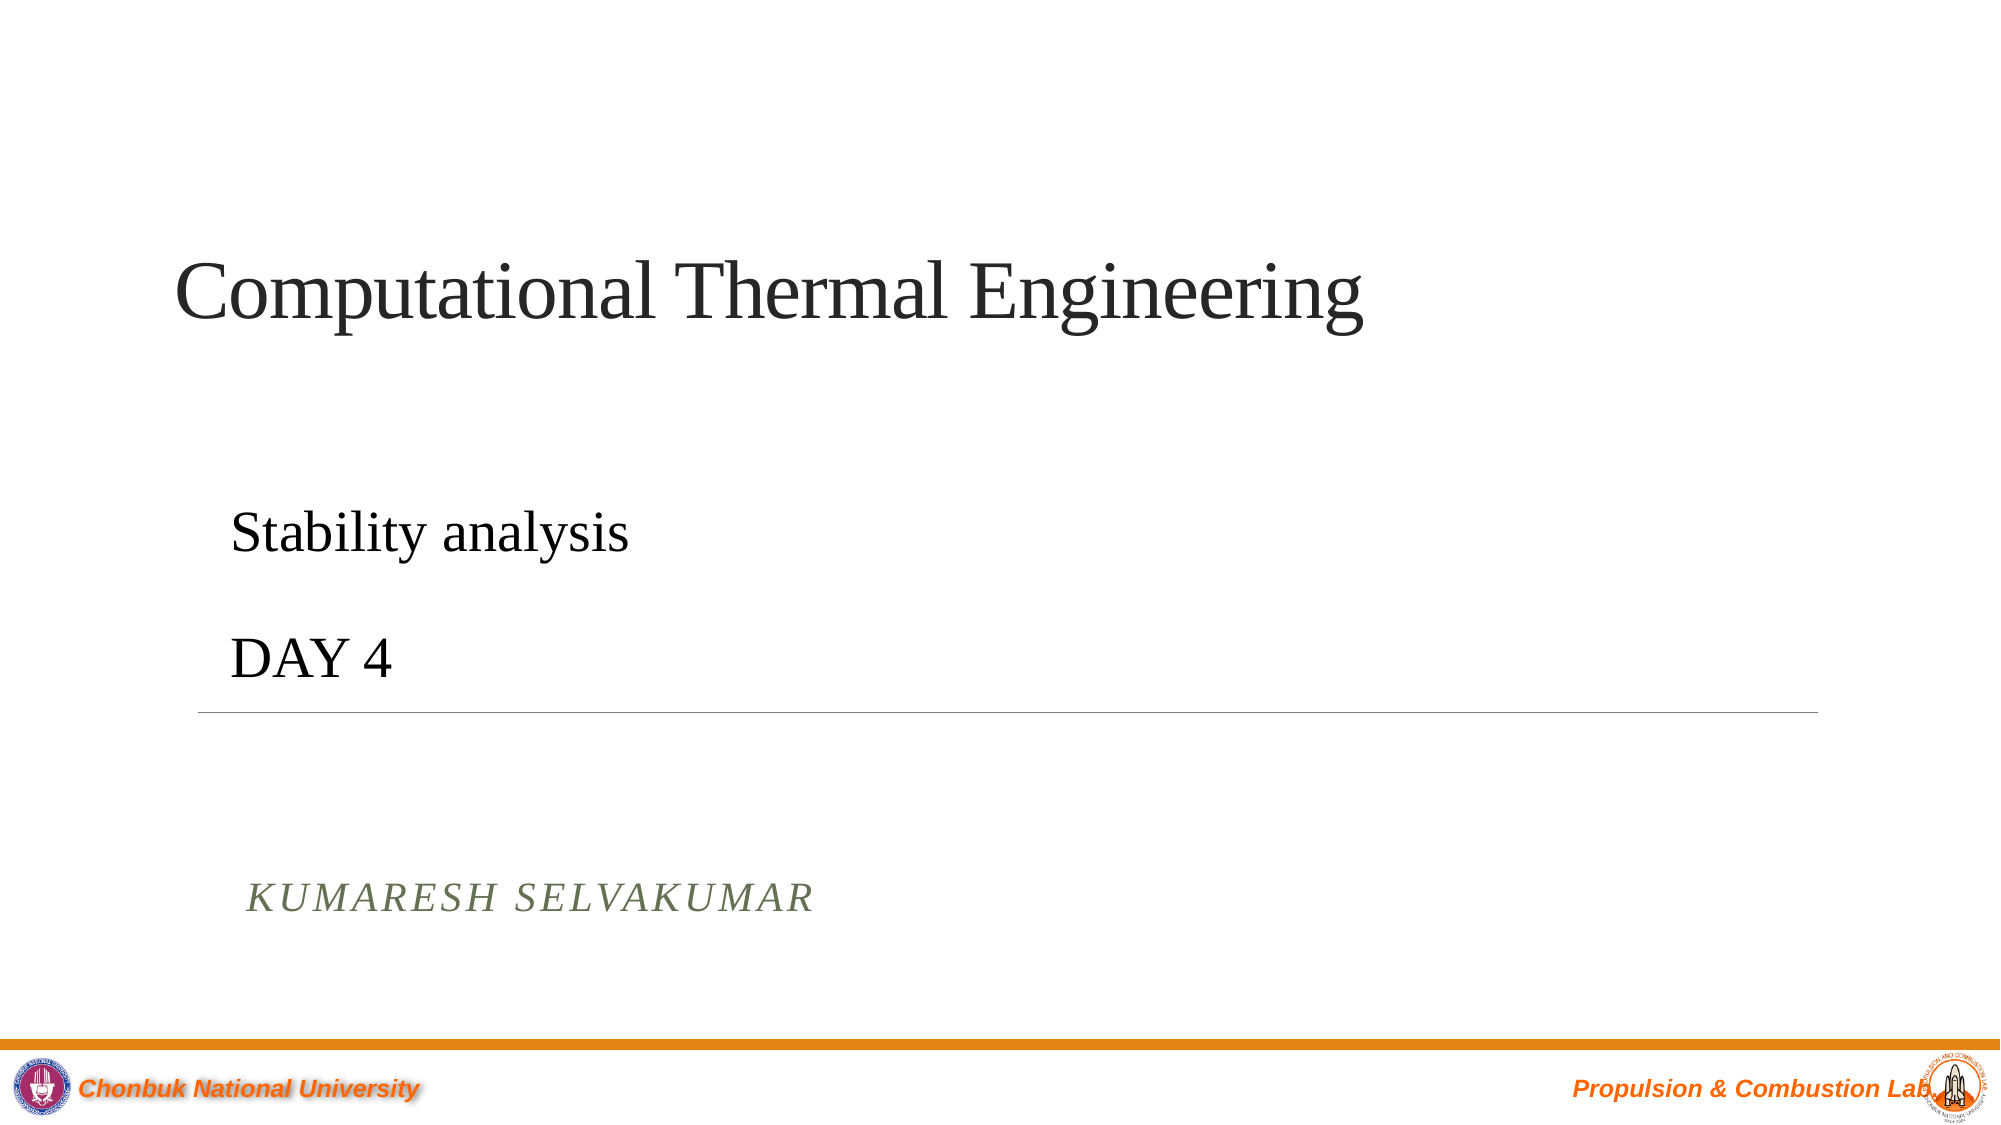

# Computational Thermal Engineering
Stability analysis

DAY 4
Kumaresh Selvakumar